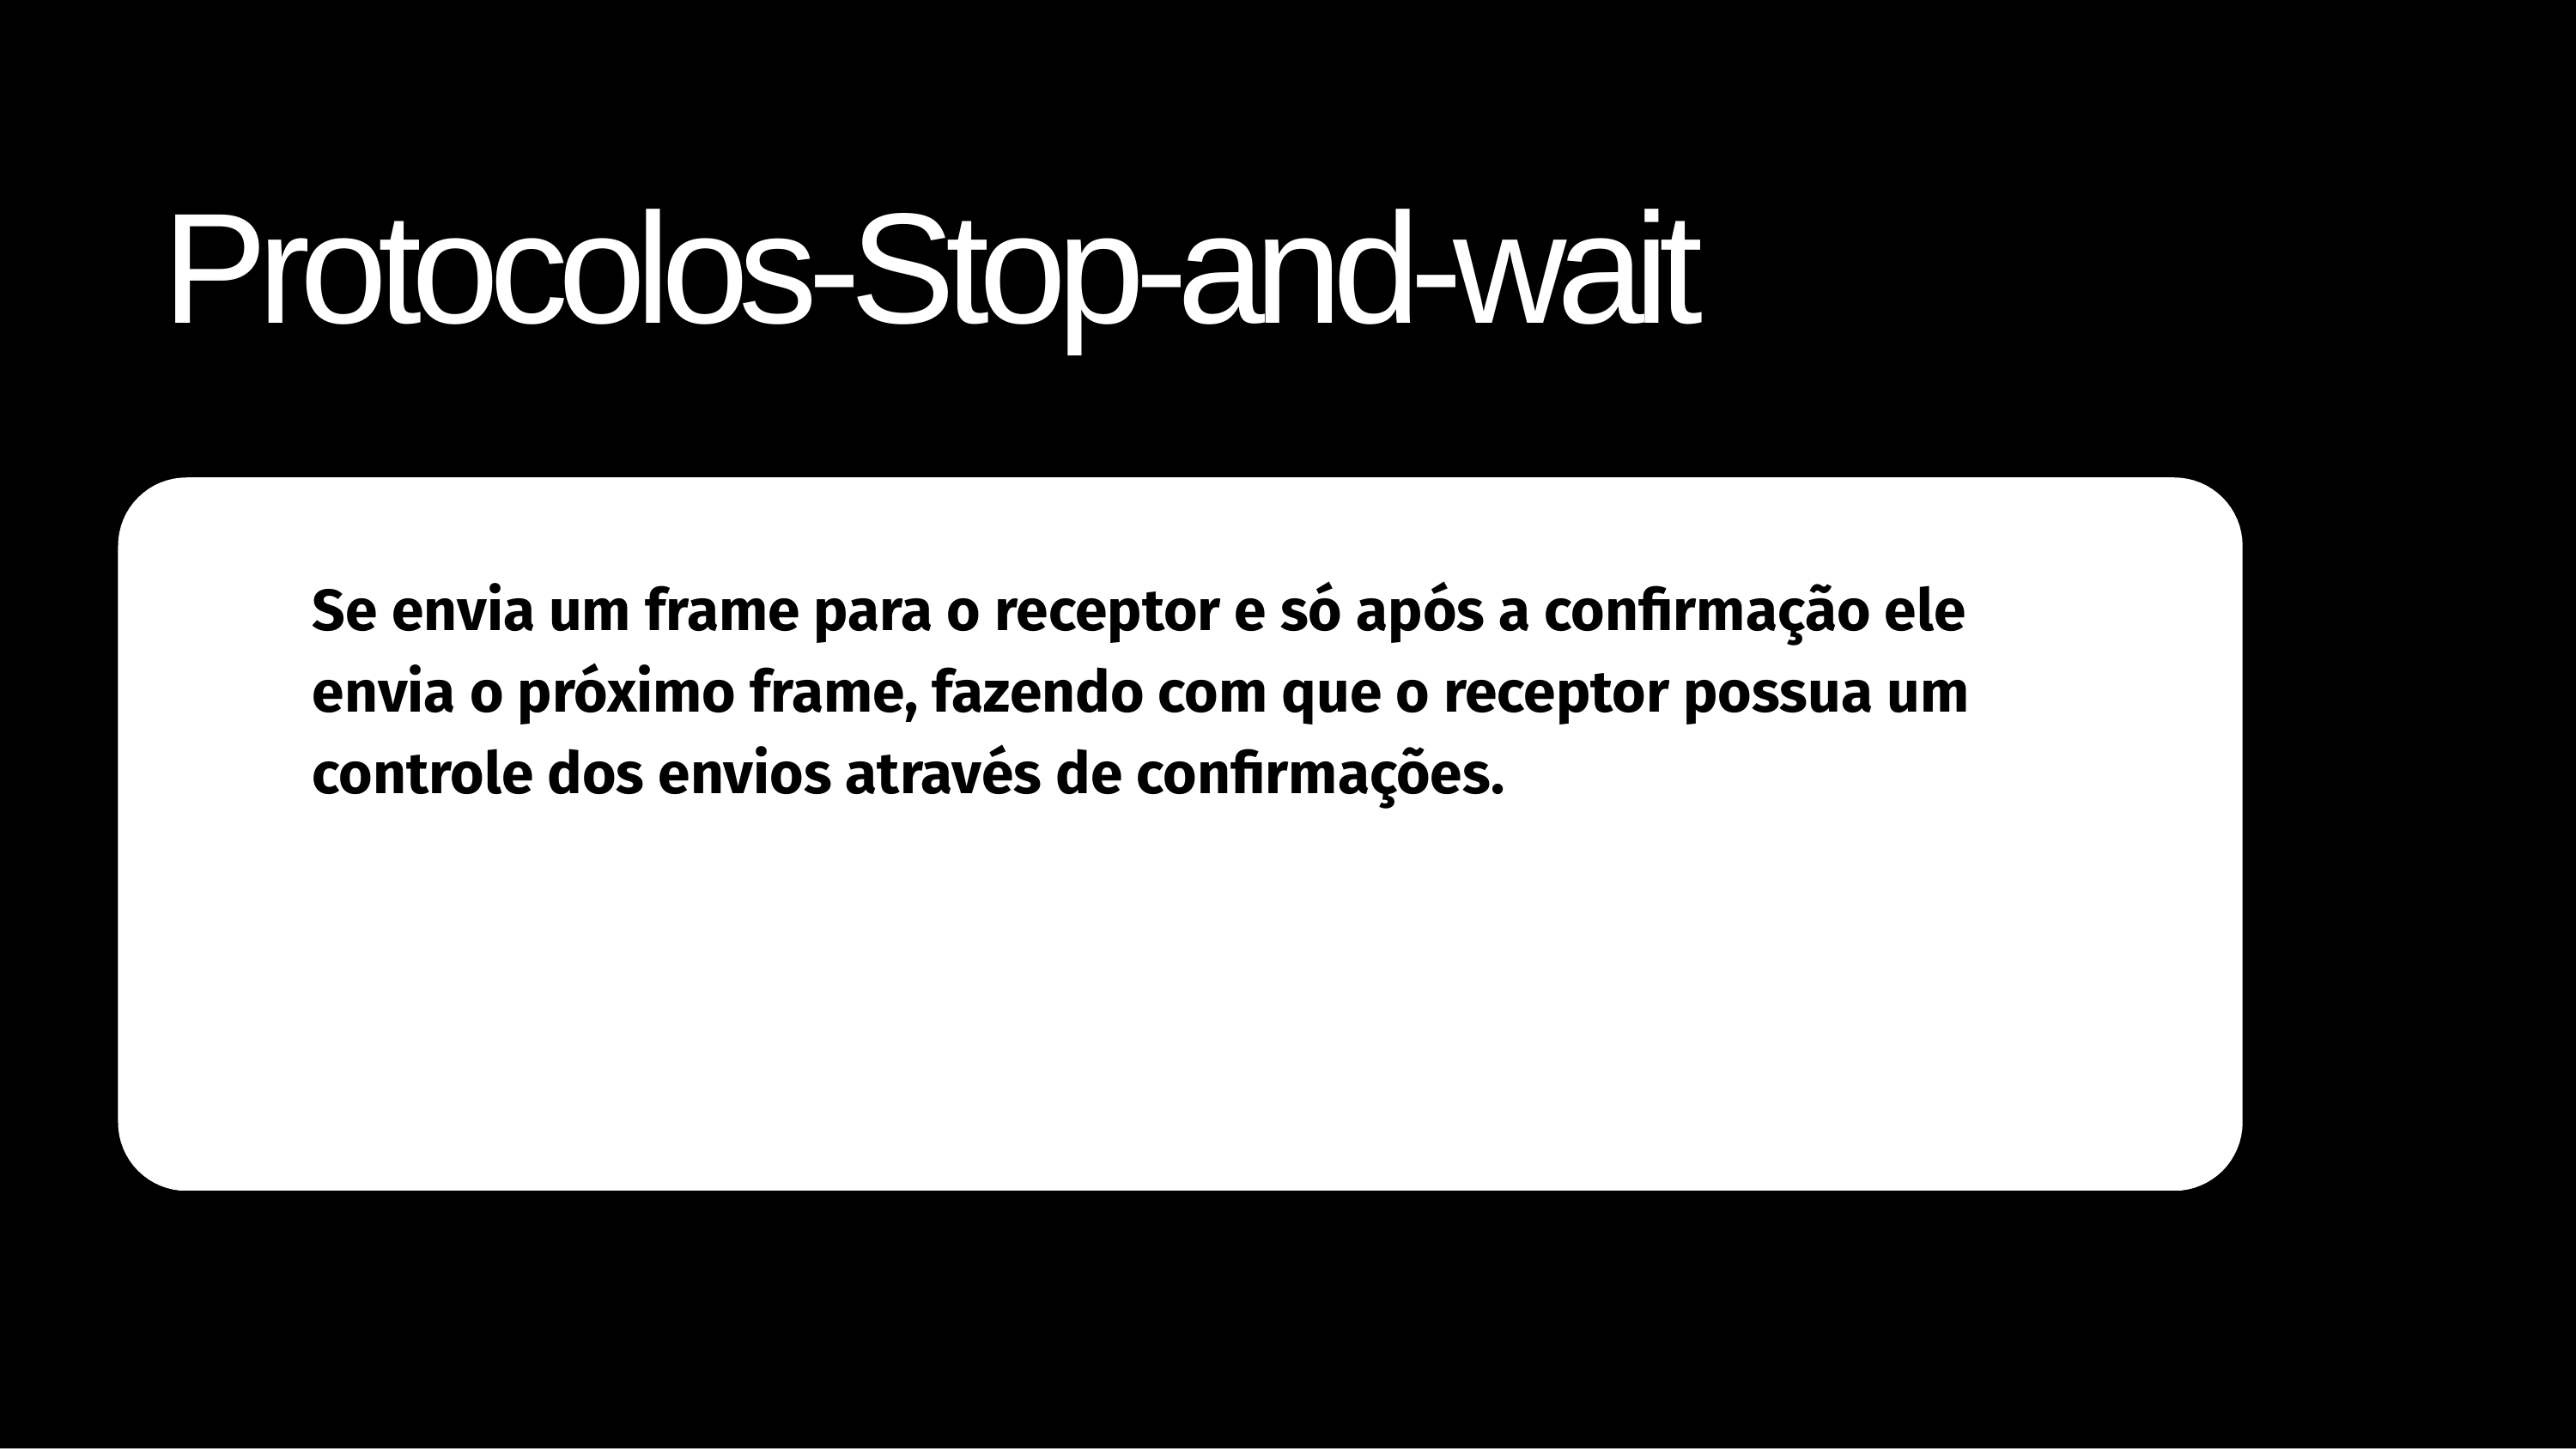

# Protocolos-Stop-and-wait

Se envia um frame para o receptor e só após a confirmação ele envia o próximo frame, fazendo com que o receptor possua um controle dos envios através de confirmações.